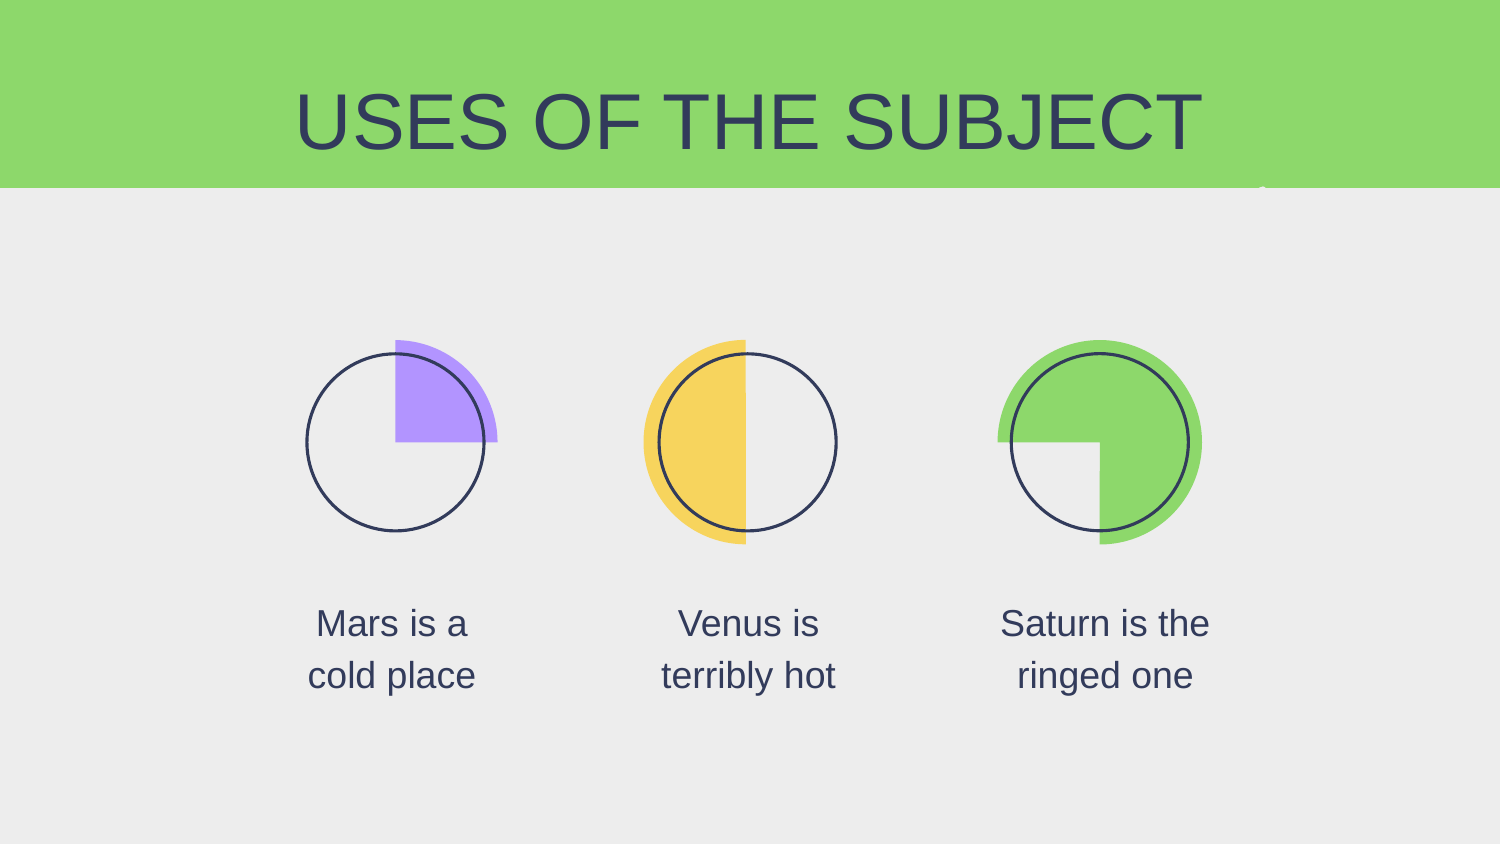

# USES OF THE SUBJECT

Mars is a cold place
Venus is terribly hot
Saturn is the ringed one